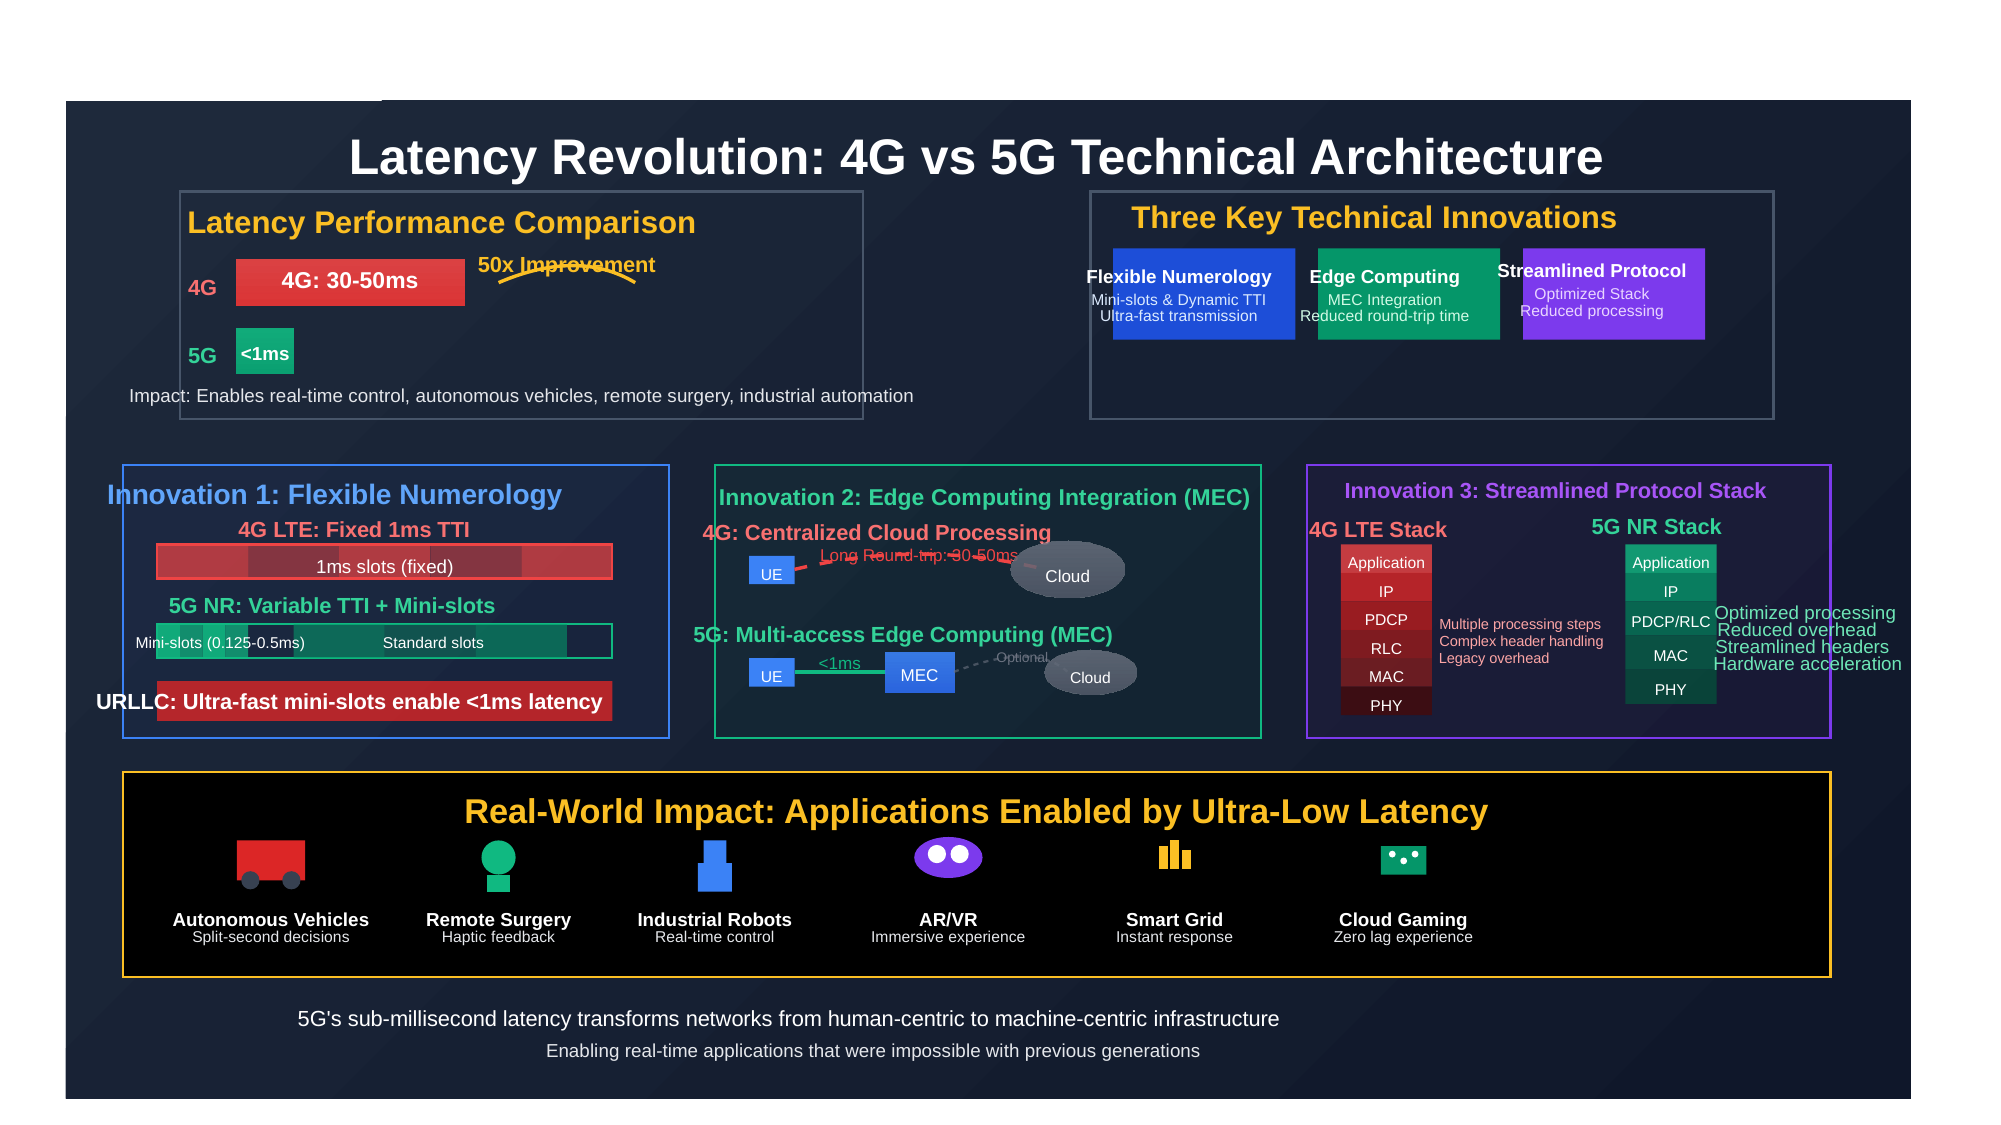

Latency Revolution: 4G vs 5G Technical Architecture
Three Key Technical Innovations

Latency Performance Comparison
50x Improvement
4G: 30-50ms

4G

5G
<1ms
Impact: Enables real-time control, autonomous vehicles, remote surgery, industrial automation

Streamlined Protocol
Flexible Numerology
Edge Computing
Optimized Stack
Mini-slots & Dynamic TTI
MEC Integration
Reduced processing
Ultra-fast transmission
Reduced round-trip time

Innovation 1: Flexible Numerology
4G LTE: Fixed 1ms TTI

1ms slots (fixed)
5G NR: Variable TTI + Mini-slots

Mini-slots (0.125-0.5ms)
Standard slots
URLLC: Ultra-fast mini-slots enable <1ms latency

Innovation 2: Edge Computing Integration (MEC)
4G: Centralized Cloud Processing
Long Round-trip: 30-50ms

UE
Cloud
5G: Multi-access Edge Computing (MEC)
Optional
<1ms

MEC

UE
Cloud

Innovation 3: Streamlined Protocol Stack
5G NR Stack
4G LTE Stack

Application
Application

IP
IP
Optimized processing

PDCP
PDCP/RLC
Multiple processing steps
Reduced overhead
Complex header handling
Streamlined headers

RLC

MAC
Legacy overhead
Hardware acceleration

MAC

PHY

PHY

Real-World Impact: Applications Enabled by Ultra-Low Latency

AR/VR
Immersive experience

Autonomous Vehicles
Split-second decisions

Remote Surgery
Haptic feedback

Industrial Robots
Real-time control

Smart Grid
Instant response

Cloud Gaming
Zero lag experience
5G's sub-millisecond latency transforms networks from human-centric to machine-centric infrastructure
Enabling real-time applications that were impossible with previous generations